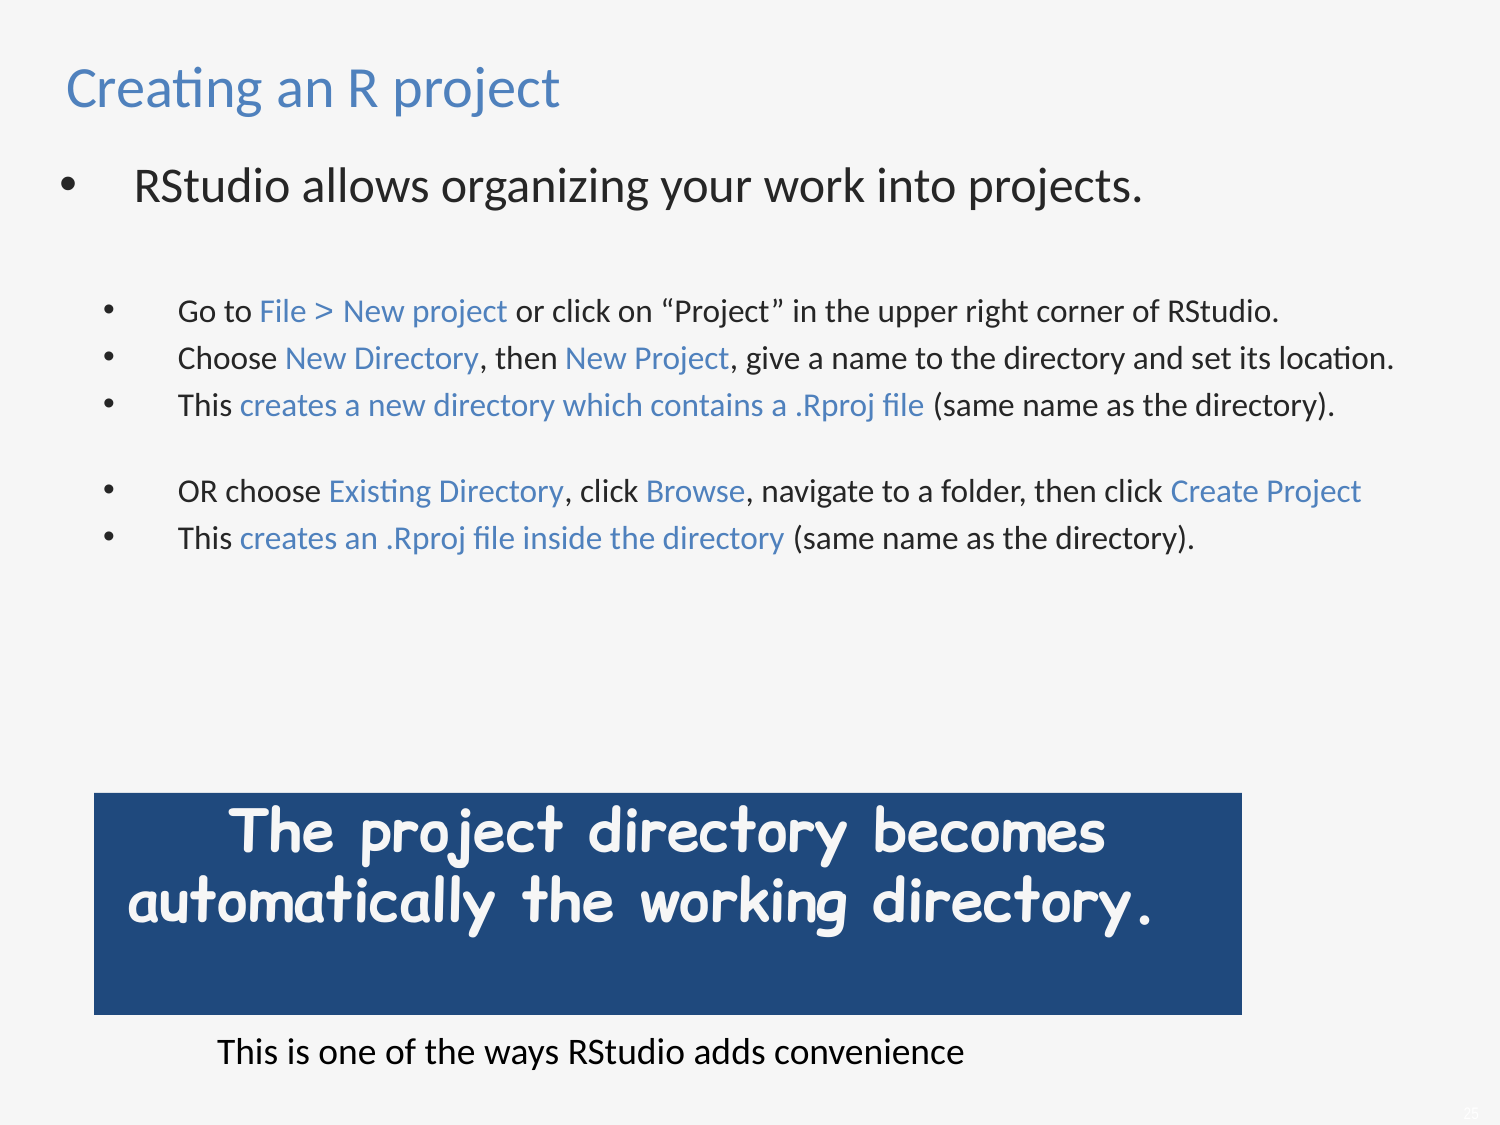

Creating an R project
RStudio allows organizing your work into projects.

Go to File > New project or click on “Project” in the upper right corner of RStudio.
Choose New Directory, then New Project, give a name to the directory and set its location.
This creates a new directory which contains a .Rproj file (same name as the directory).

OR choose Existing Directory, click Browse, navigate to a folder, then click Create Project
This creates an .Rproj file inside the directory (same name as the directory).

The project directory becomes automatically the working directory.
This is one of the ways RStudio adds convenience